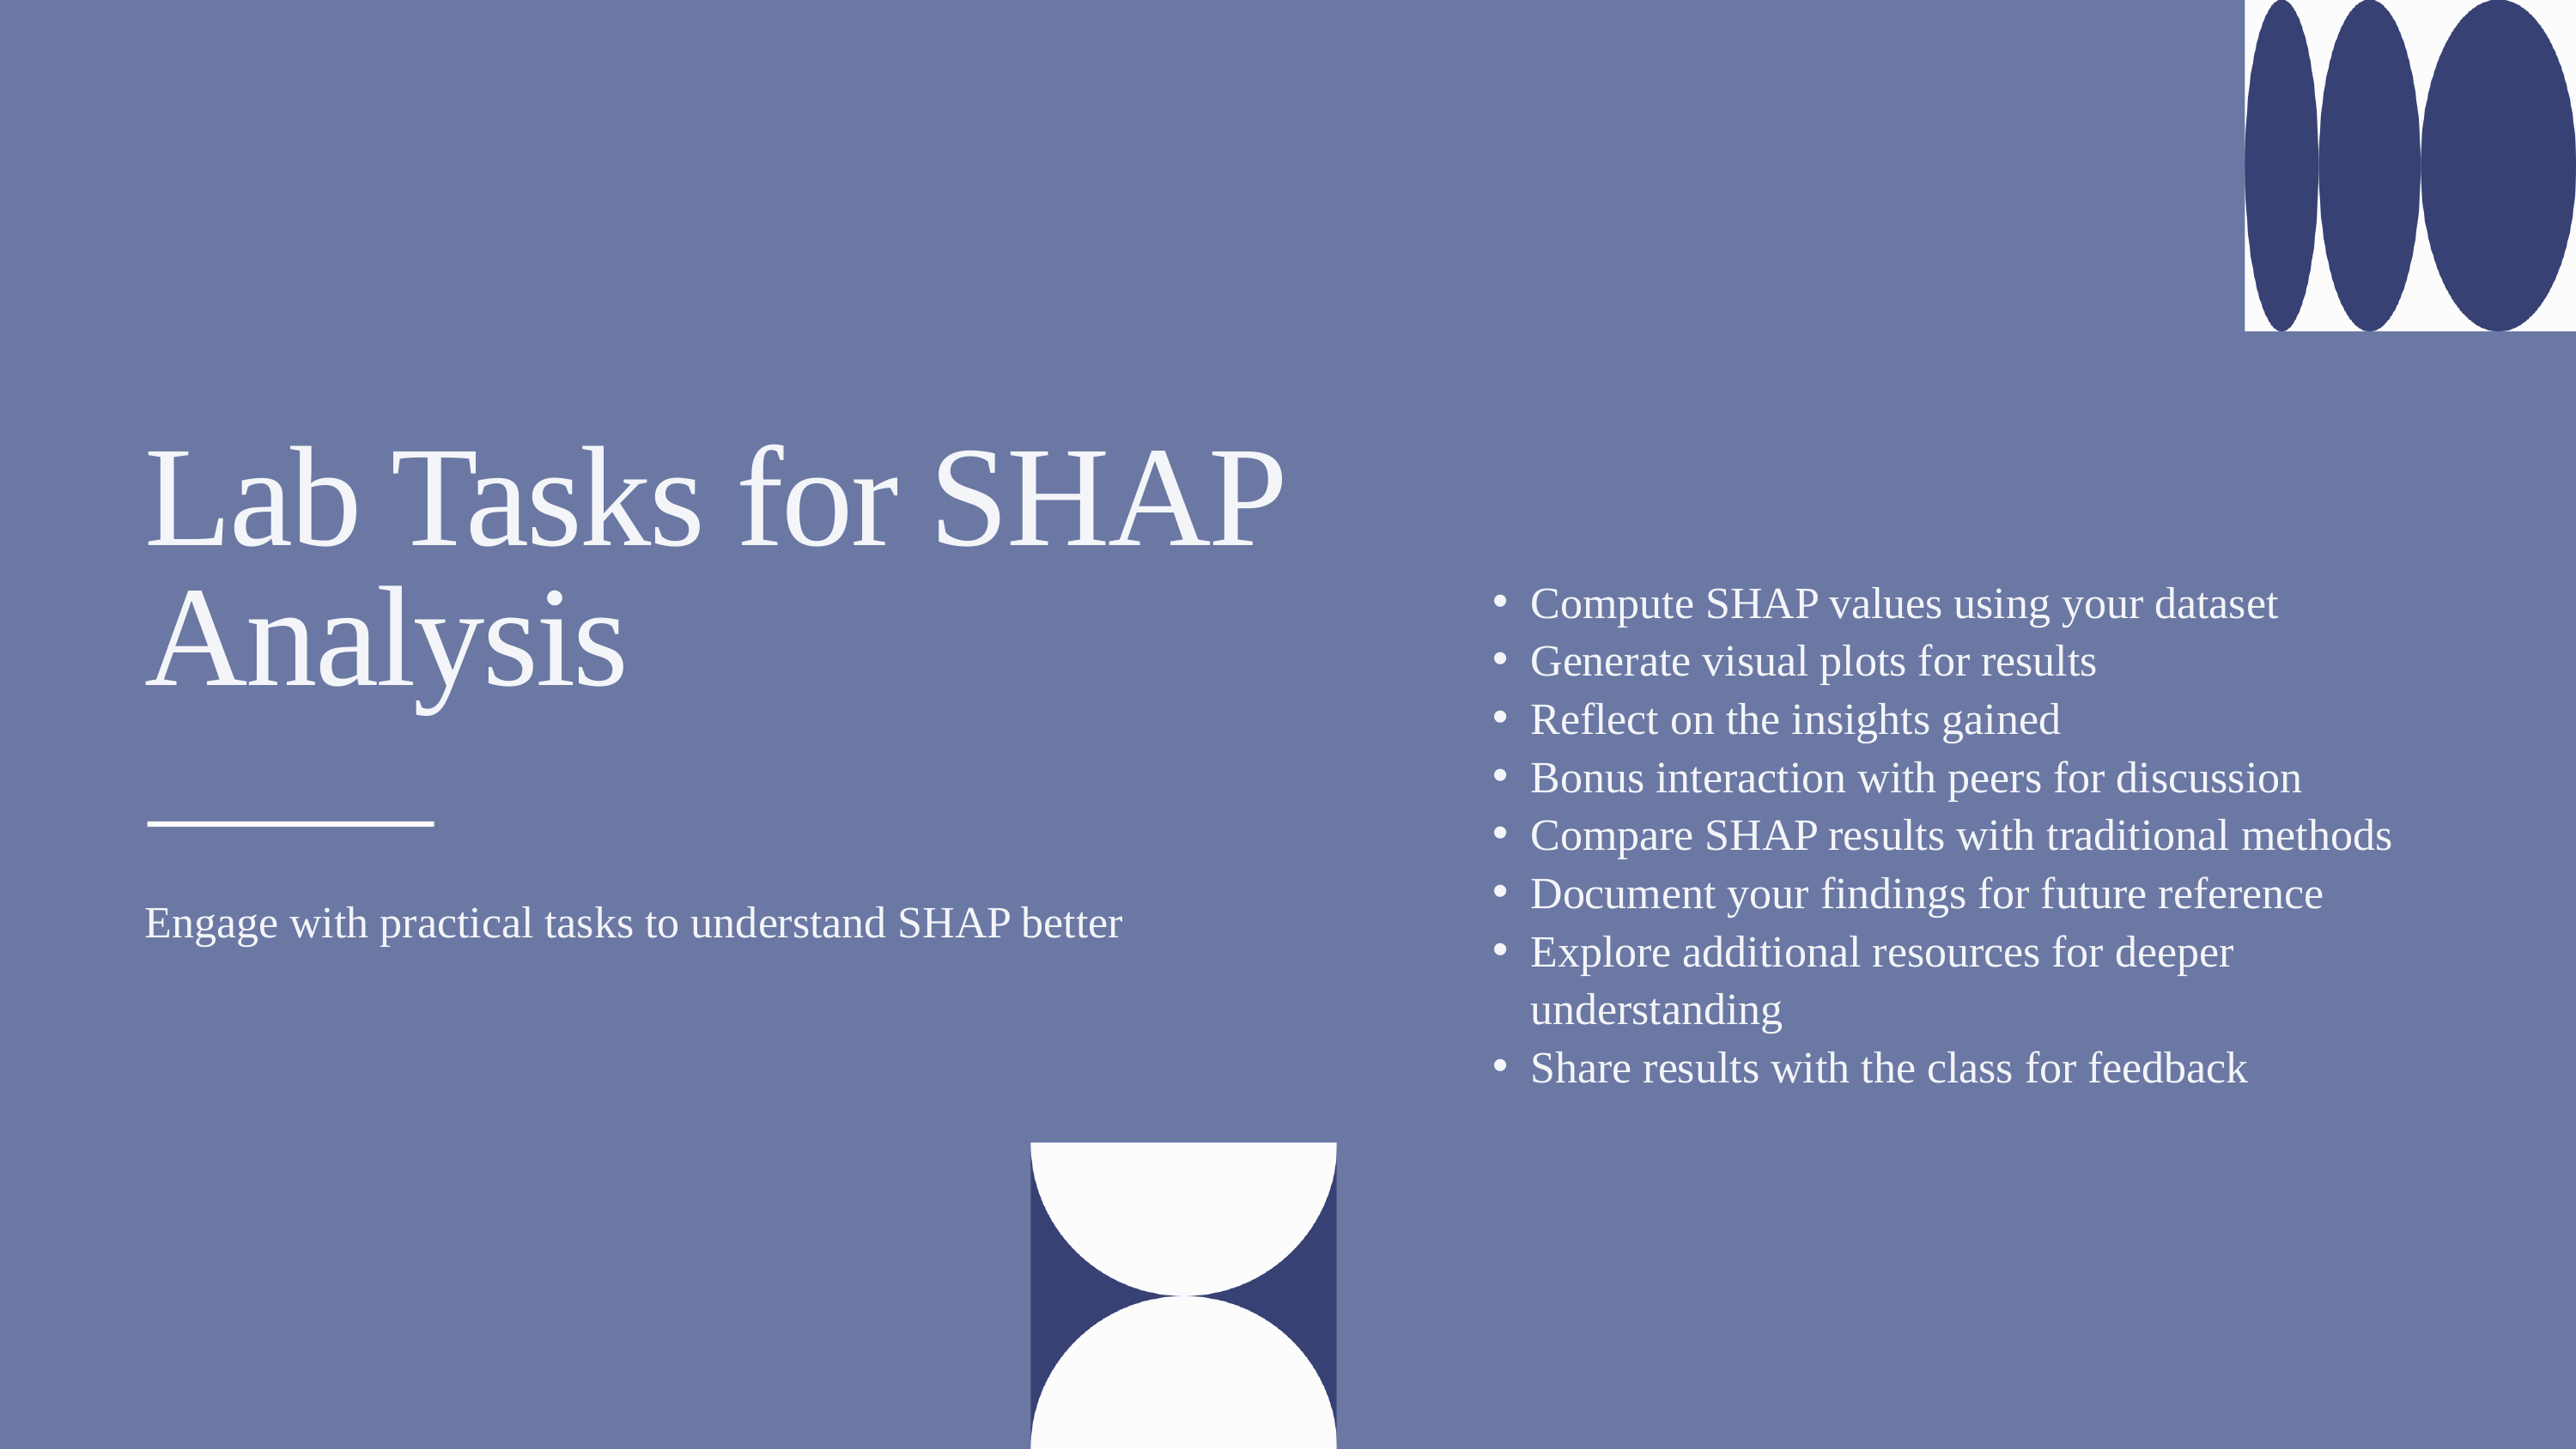

Lab Tasks for SHAP Analysis

Engage with practical tasks to understand SHAP better
Compute SHAP values using your dataset
Generate visual plots for results
Reflect on the insights gained
Bonus interaction with peers for discussion
Compare SHAP results with traditional methods
Document your findings for future reference
Explore additional resources for deeper understanding
Share results with the class for feedback